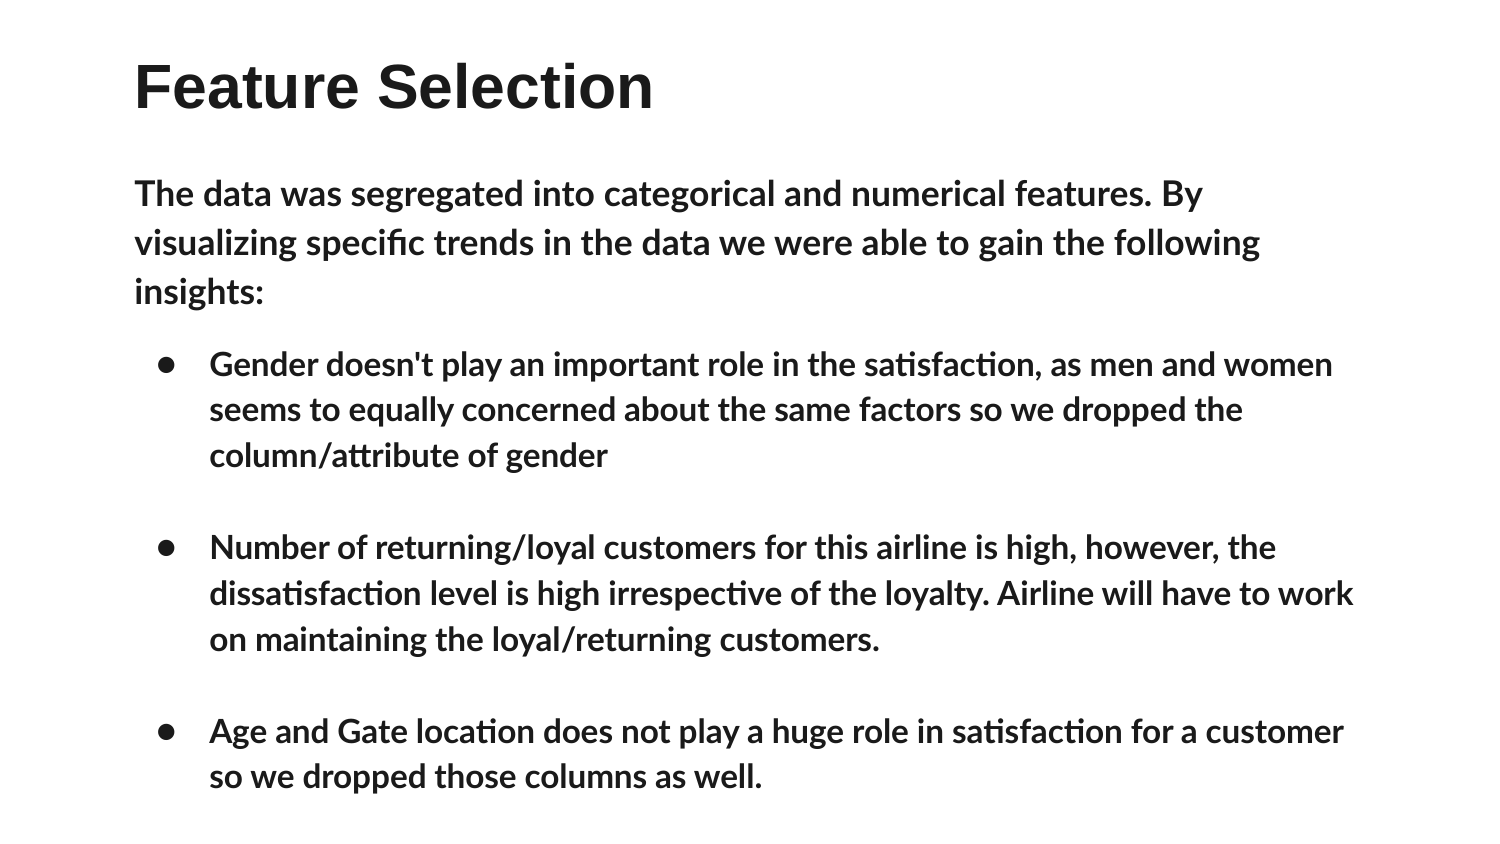

# Feature Selection
The data was segregated into categorical and numerical features. By visualizing specific trends in the data we were able to gain the following insights:
Gender doesn't play an important role in the satisfaction, as men and women seems to equally concerned about the same factors so we dropped the column/attribute of gender
Number of returning/loyal customers for this airline is high, however, the dissatisfaction level is high irrespective of the loyalty. Airline will have to work on maintaining the loyal/returning customers.
Age and Gate location does not play a huge role in satisfaction for a customer so we dropped those columns as well.

24